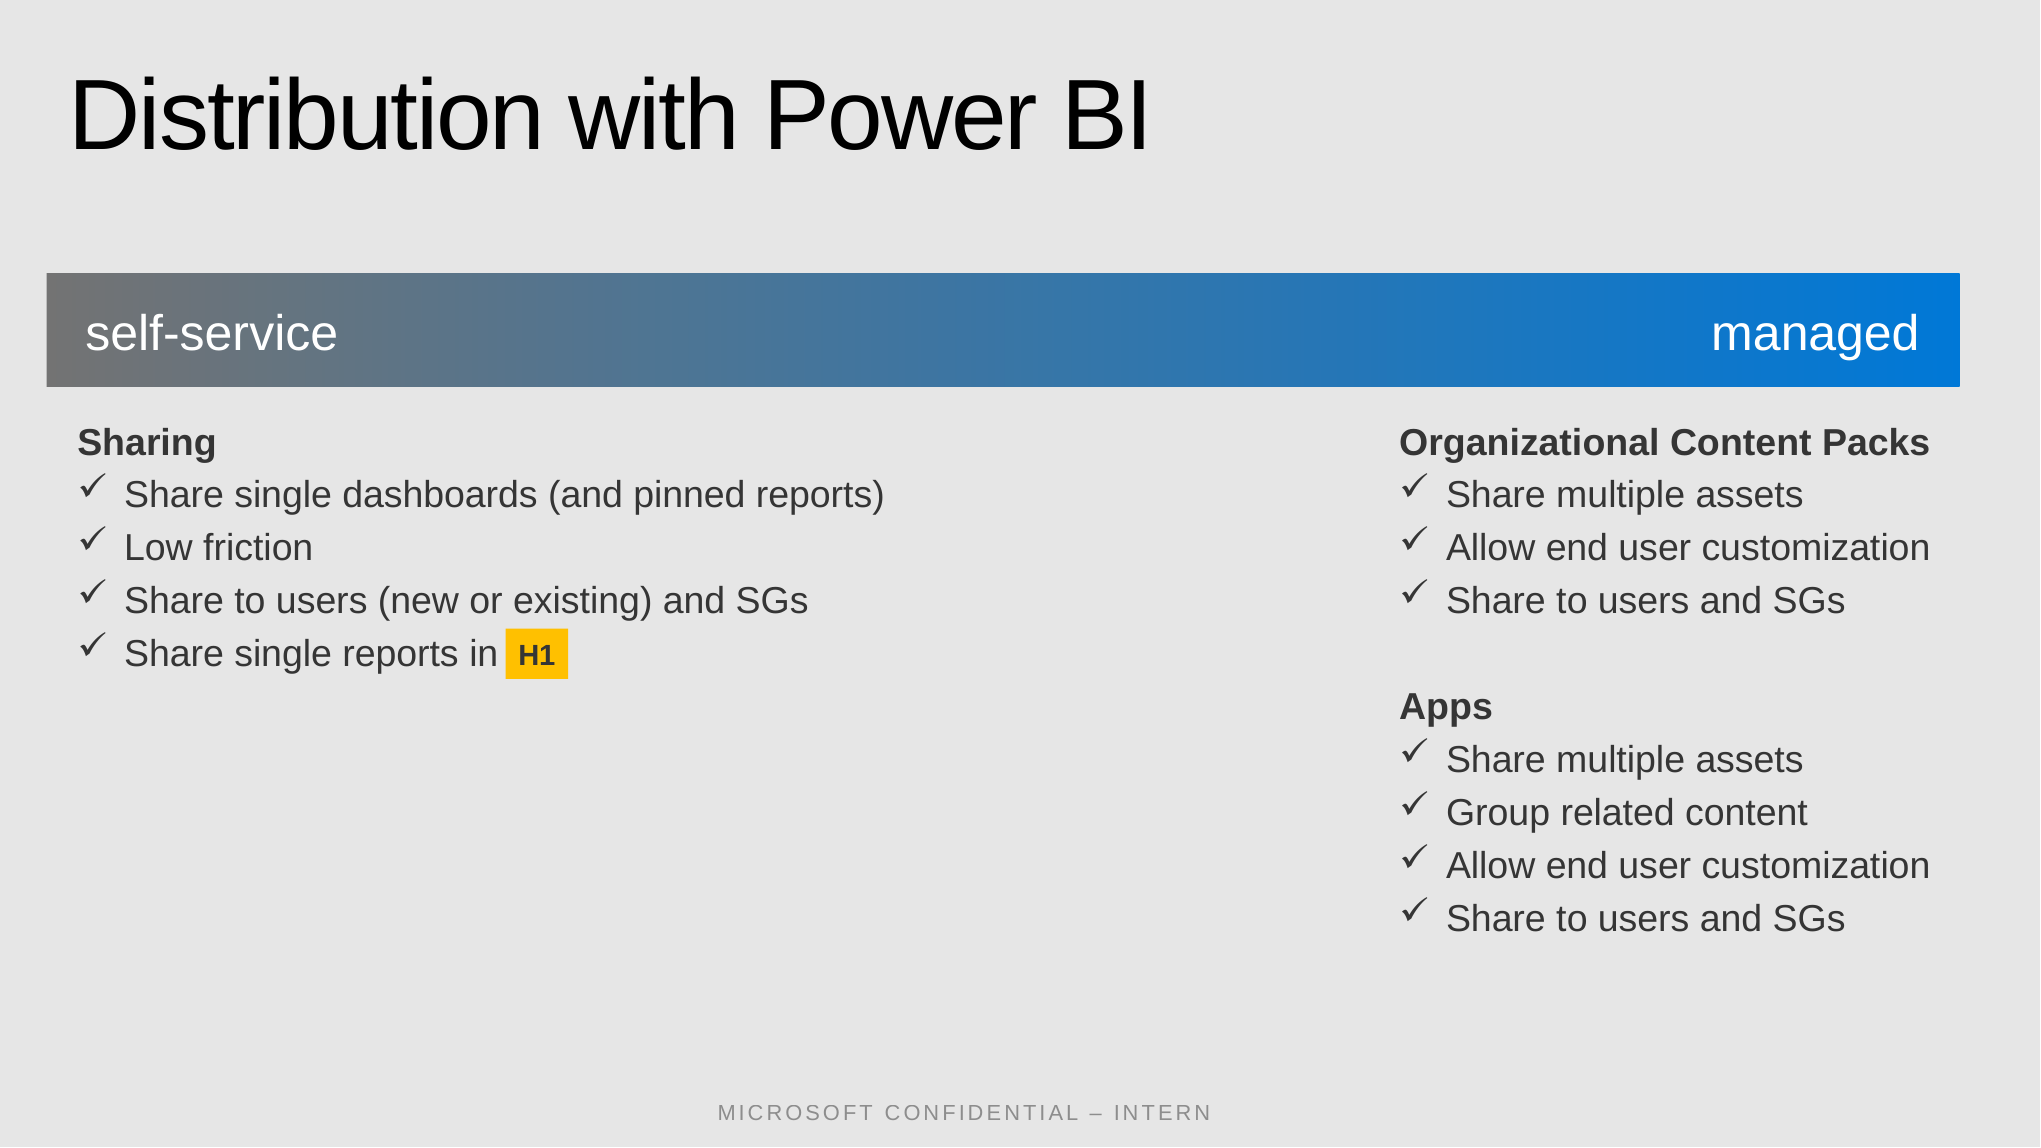

# Distribution with Power BI

self-service
managed
Sharing
Share single dashboards (and pinned reports)
Low friction
Share to users (new or existing) and SGs
Share single reports in

Organizational Content Packs
Share multiple assets
Allow end user customization
Share to users and SGs

Apps
Share multiple assets
Group related content
Allow end user customization
Share to users and SGs

H1